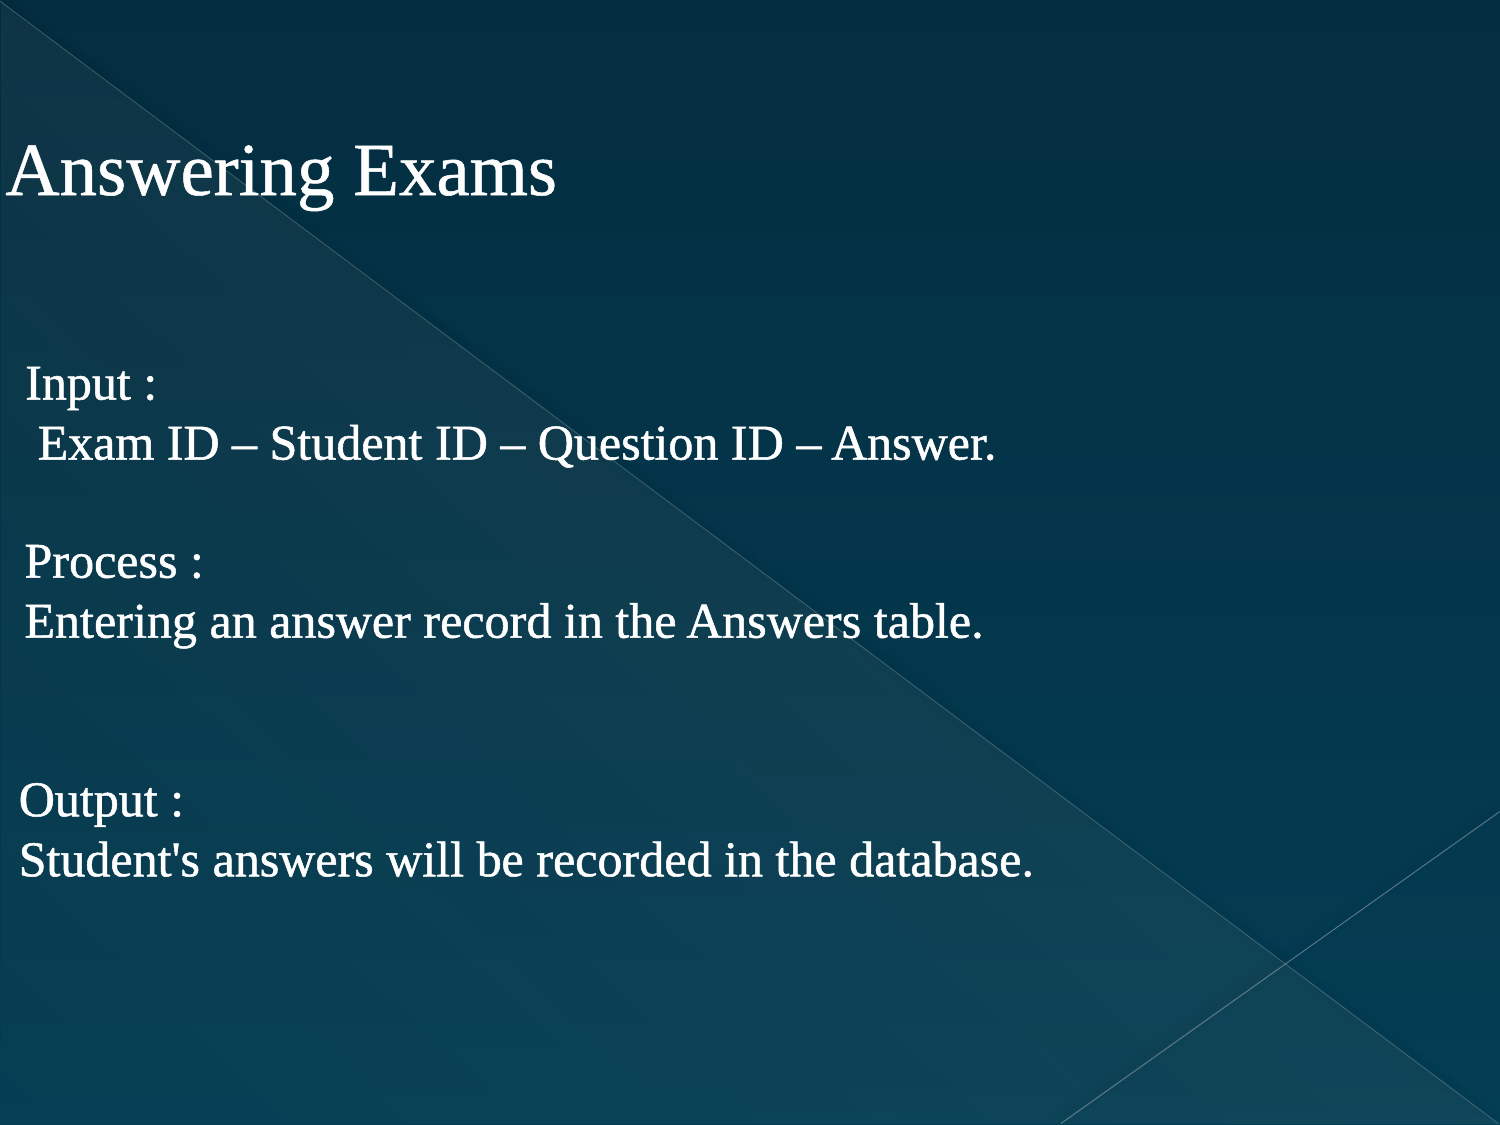

Answering Exams
Input :
 Exam ID – Student ID – Question ID – Answer.
Process :
Entering an answer record in the Answers table.
Output :
Student's answers will be recorded in the database.